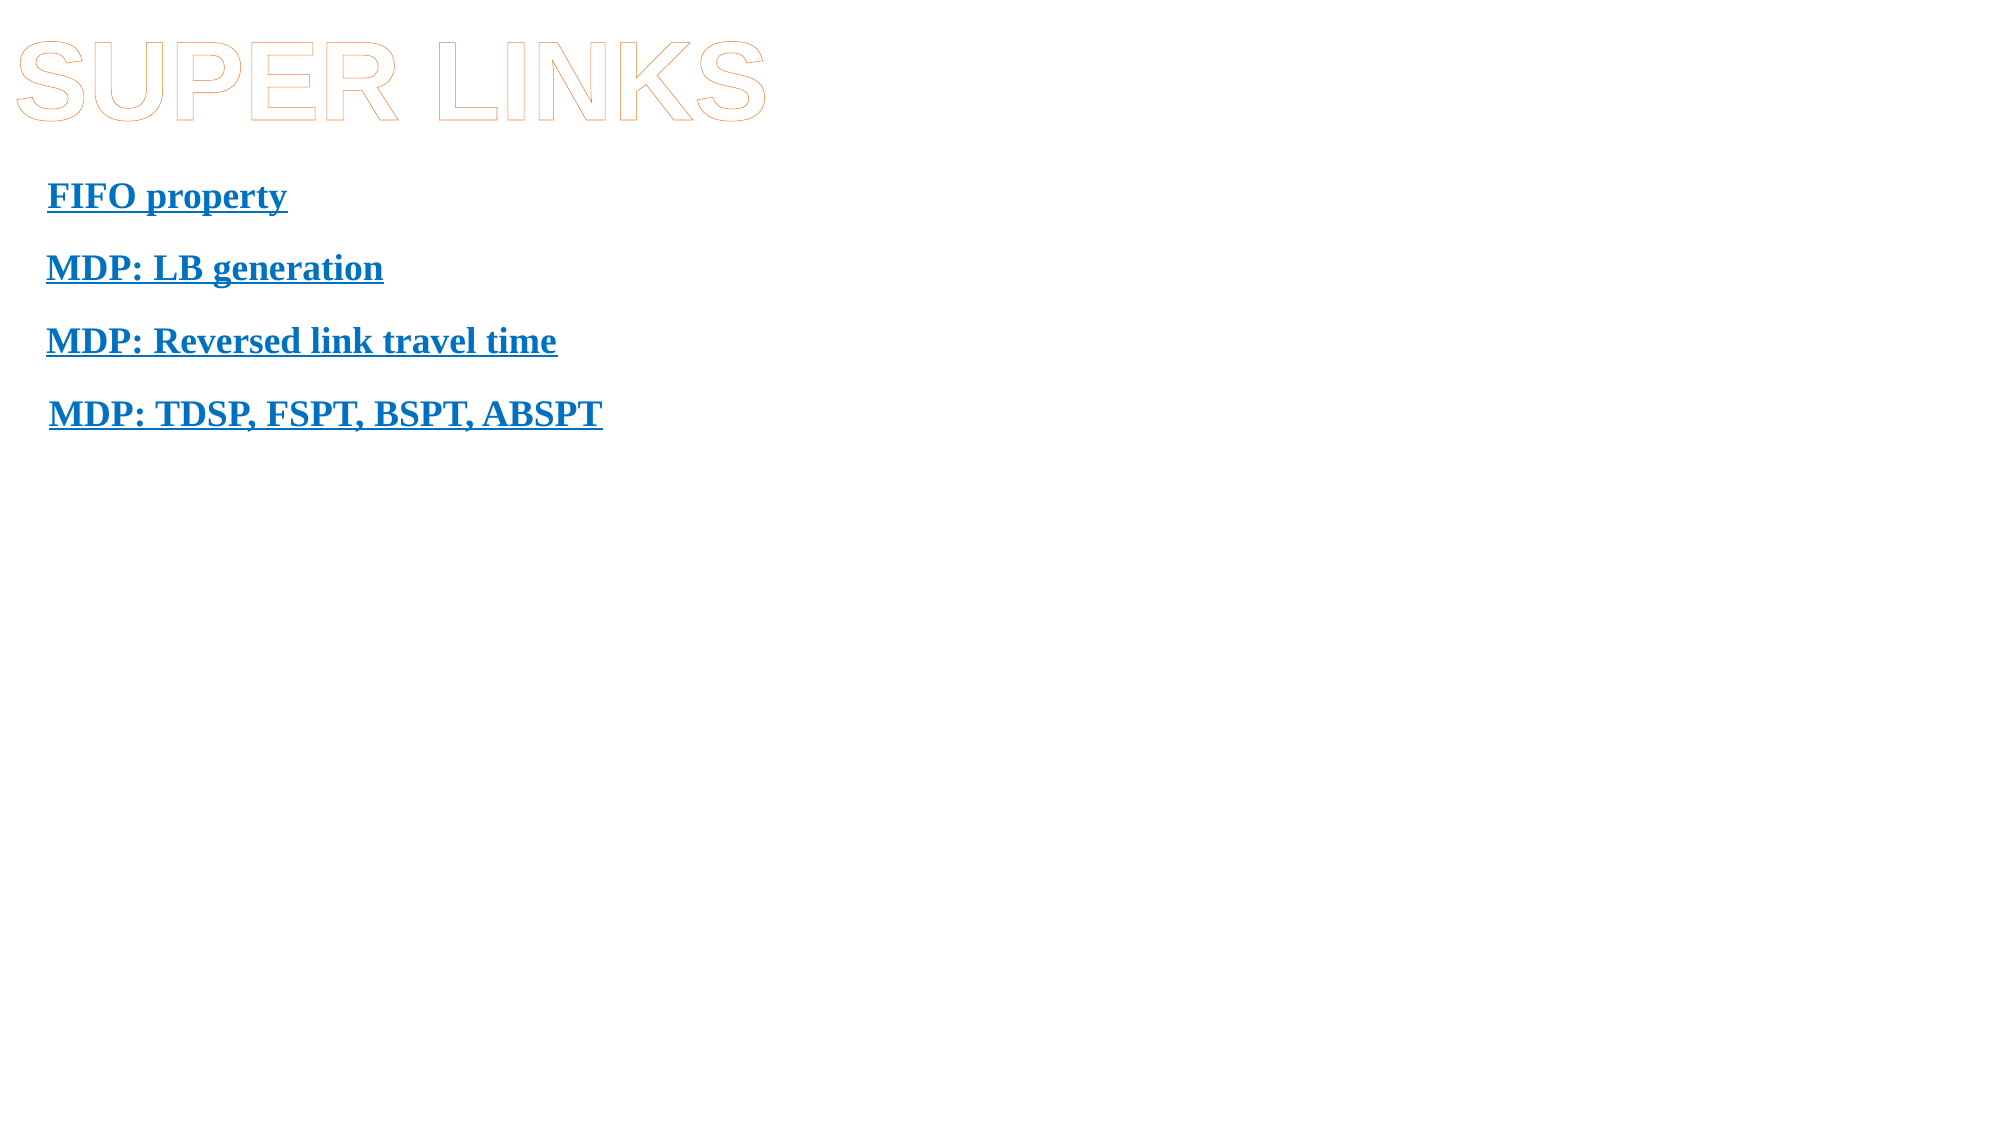

SUPER LINKS
FIFO property
MDP: LB generation
MDP: Reversed link travel time
MDP: TDSP, FSPT, BSPT, ABSPT